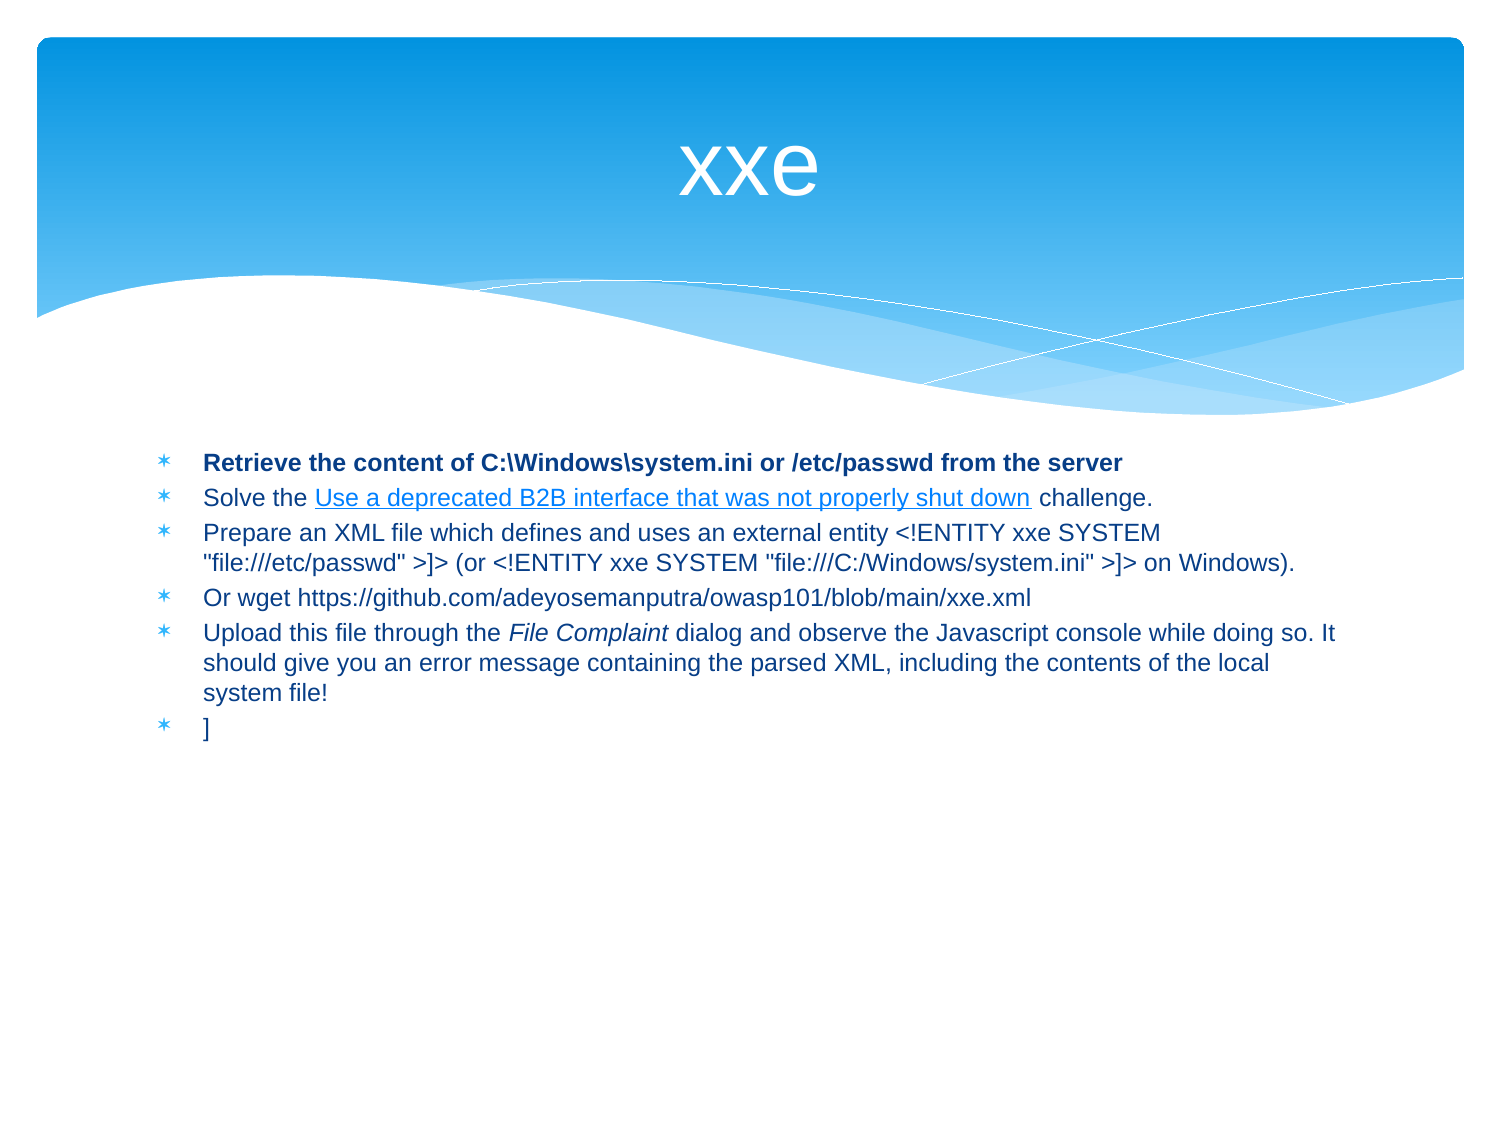

# xxe
Retrieve the content of C:\Windows\system.ini or /etc/passwd from the server
Solve the Use a deprecated B2B interface that was not properly shut down challenge.
Prepare an XML file which defines and uses an external entity <!ENTITY xxe SYSTEM "file:///etc/passwd" >]> (or <!ENTITY xxe SYSTEM "file:///C:/Windows/system.ini" >]> on Windows).
Or wget https://github.com/adeyosemanputra/owasp101/blob/main/xxe.xml
Upload this file through the File Complaint dialog and observe the Javascript console while doing so. It should give you an error message containing the parsed XML, including the contents of the local system file!
]